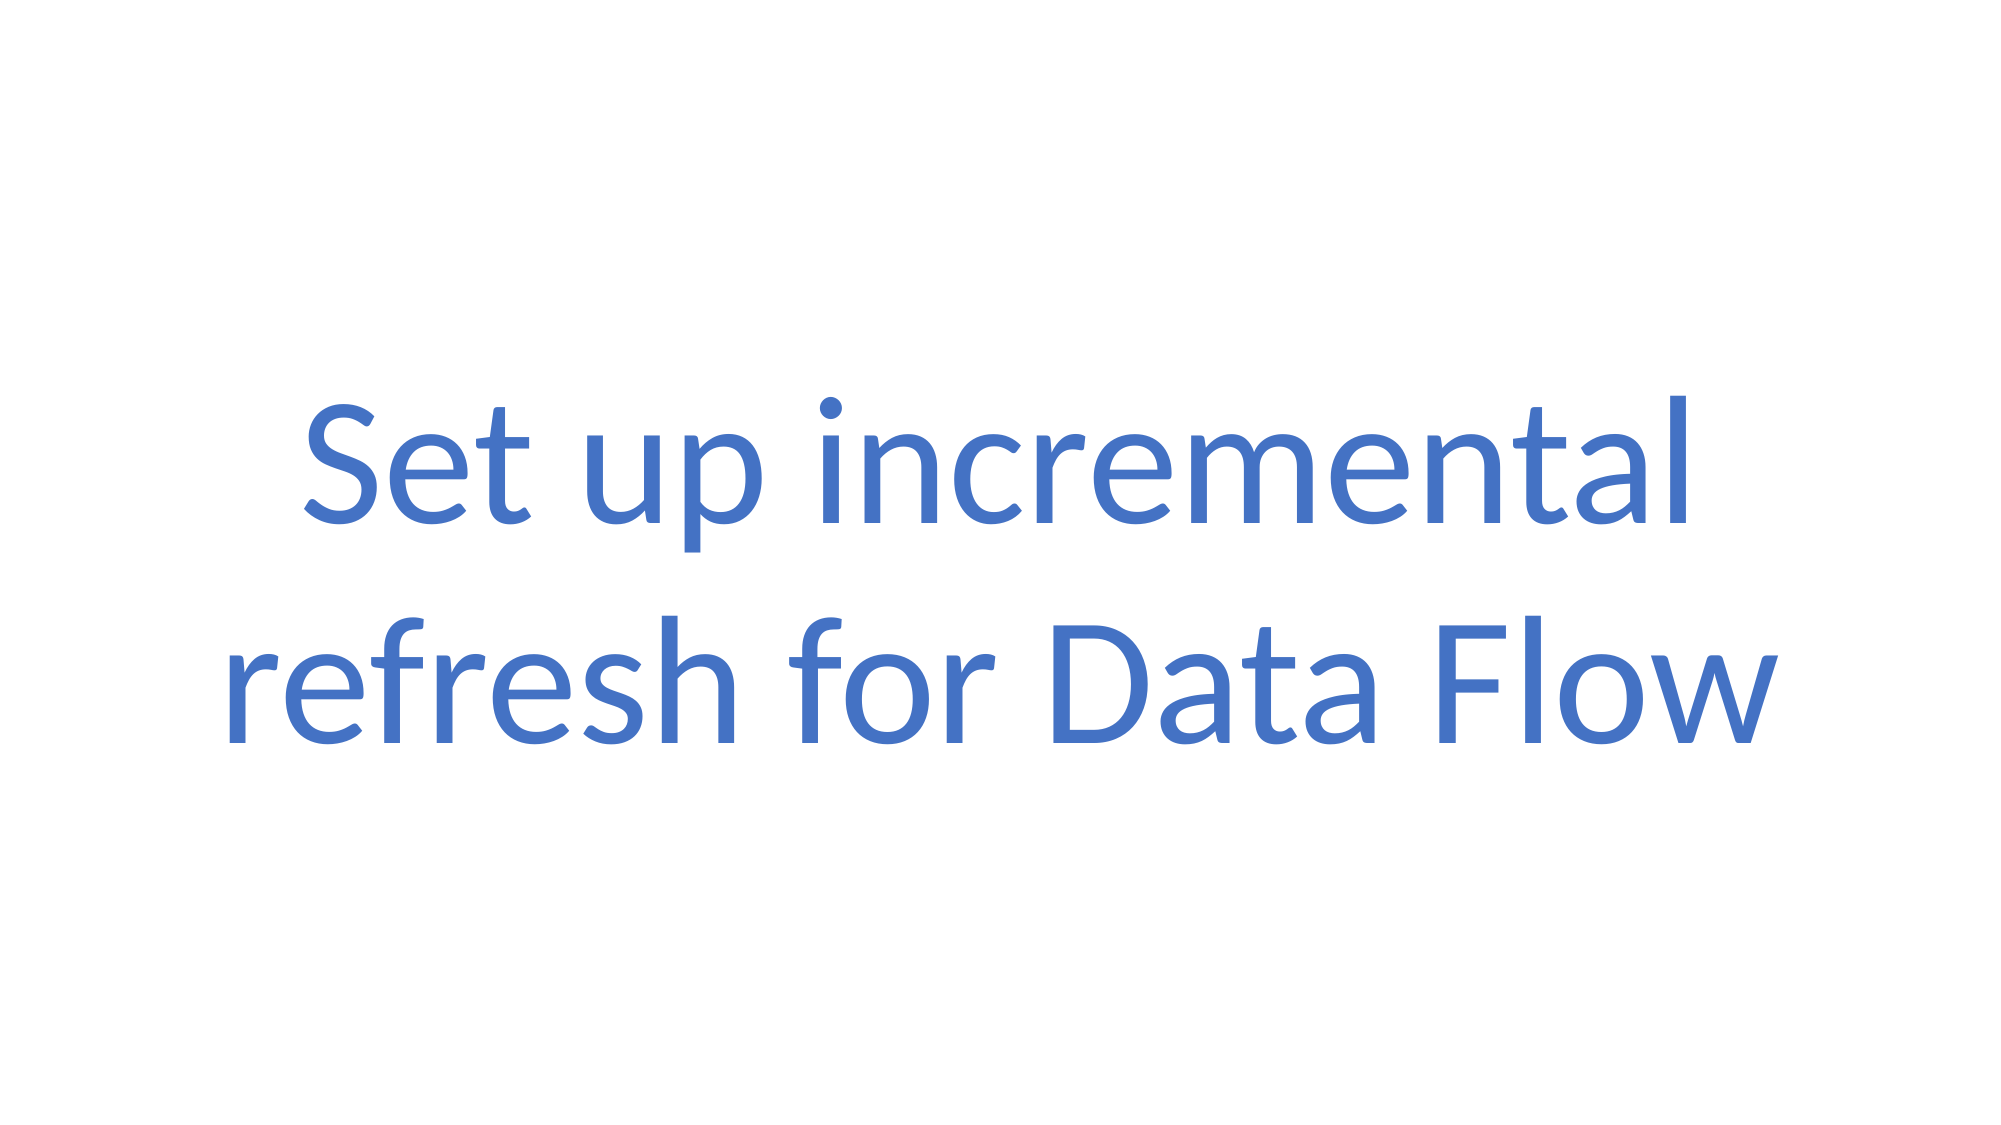

Set up incremental refresh for Data Flow